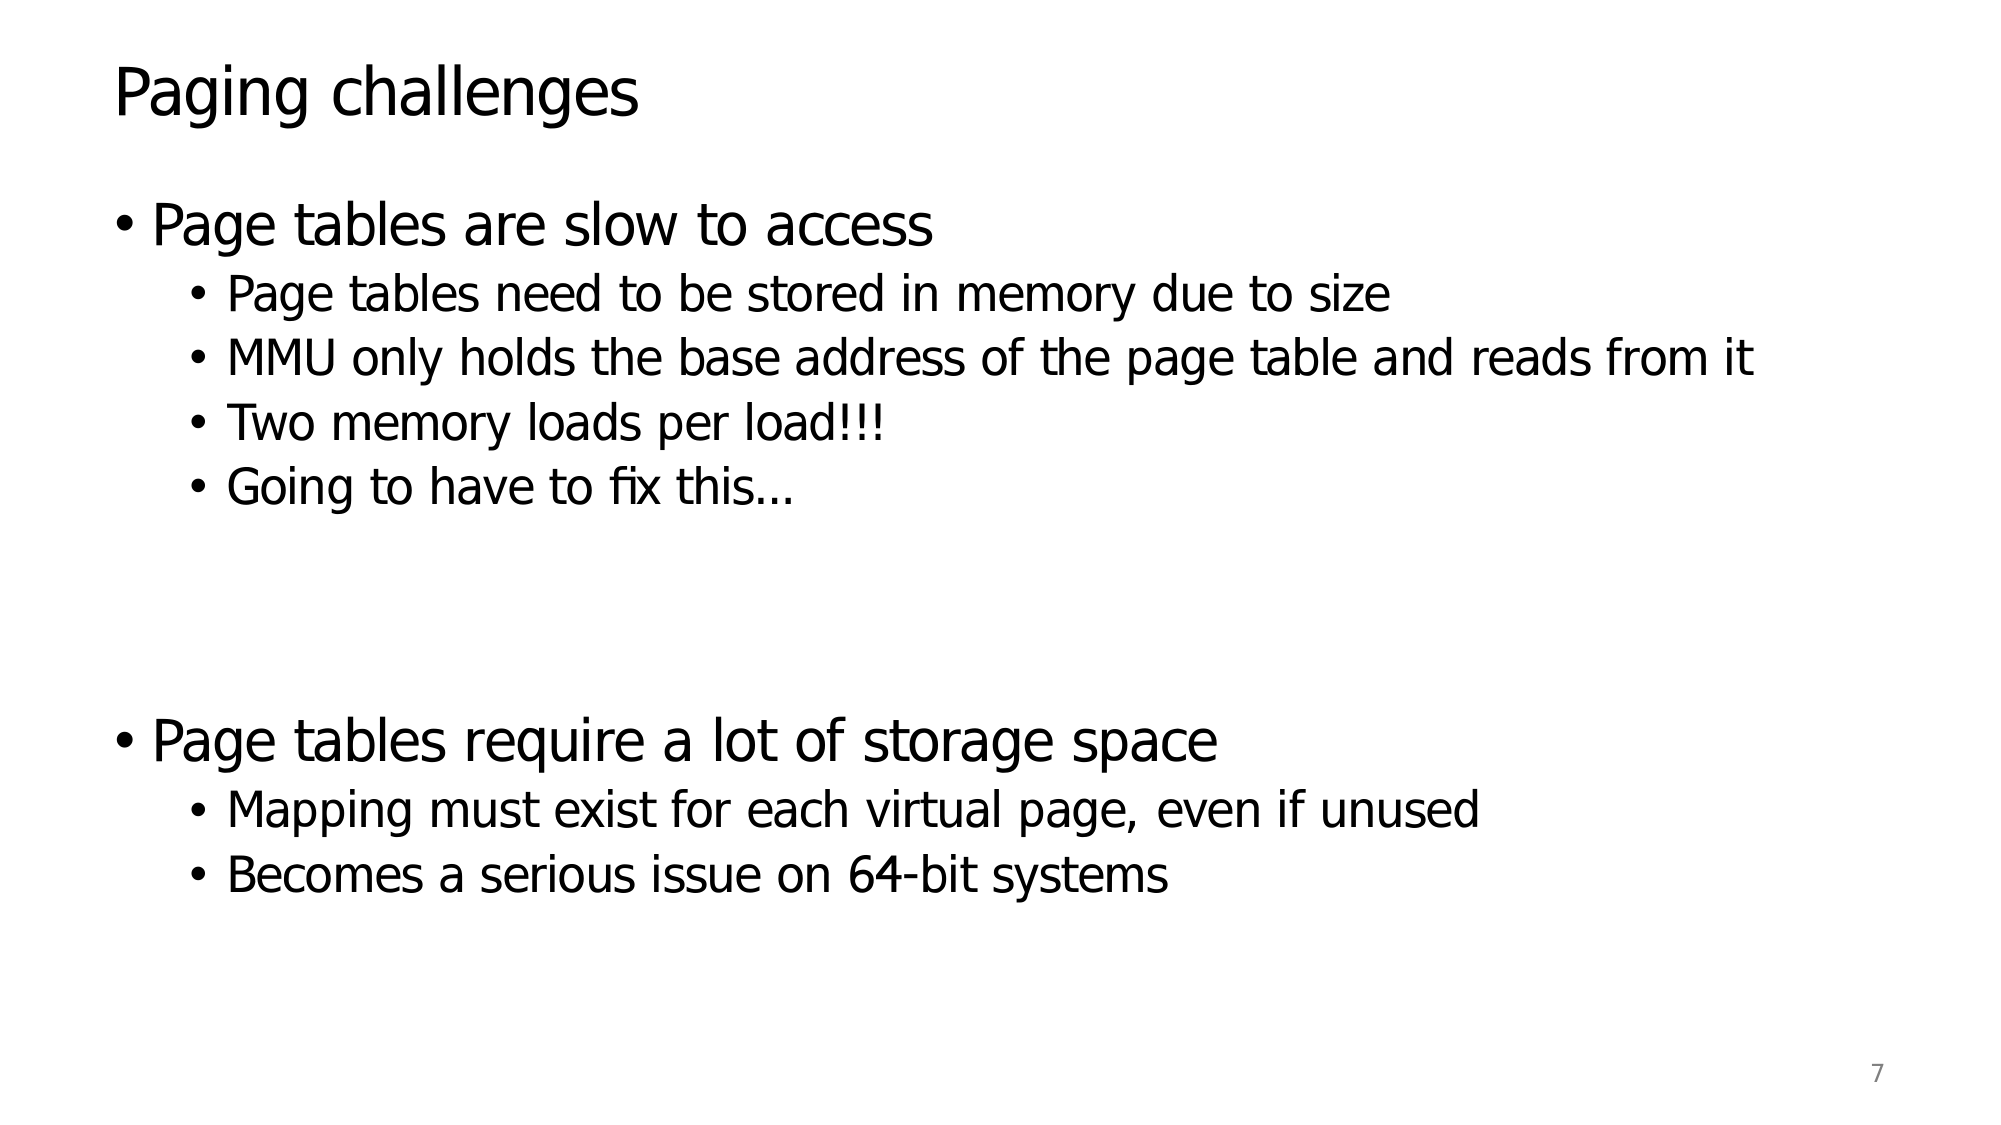

# Paging challenges
Page tables are slow to access
Page tables need to be stored in memory due to size
MMU only holds the base address of the page table and reads from it
Two memory loads per load!!!
Going to have to fix this…

Page tables require a lot of storage space
Mapping must exist for each virtual page, even if unused
Becomes a serious issue on 64-bit systems

7